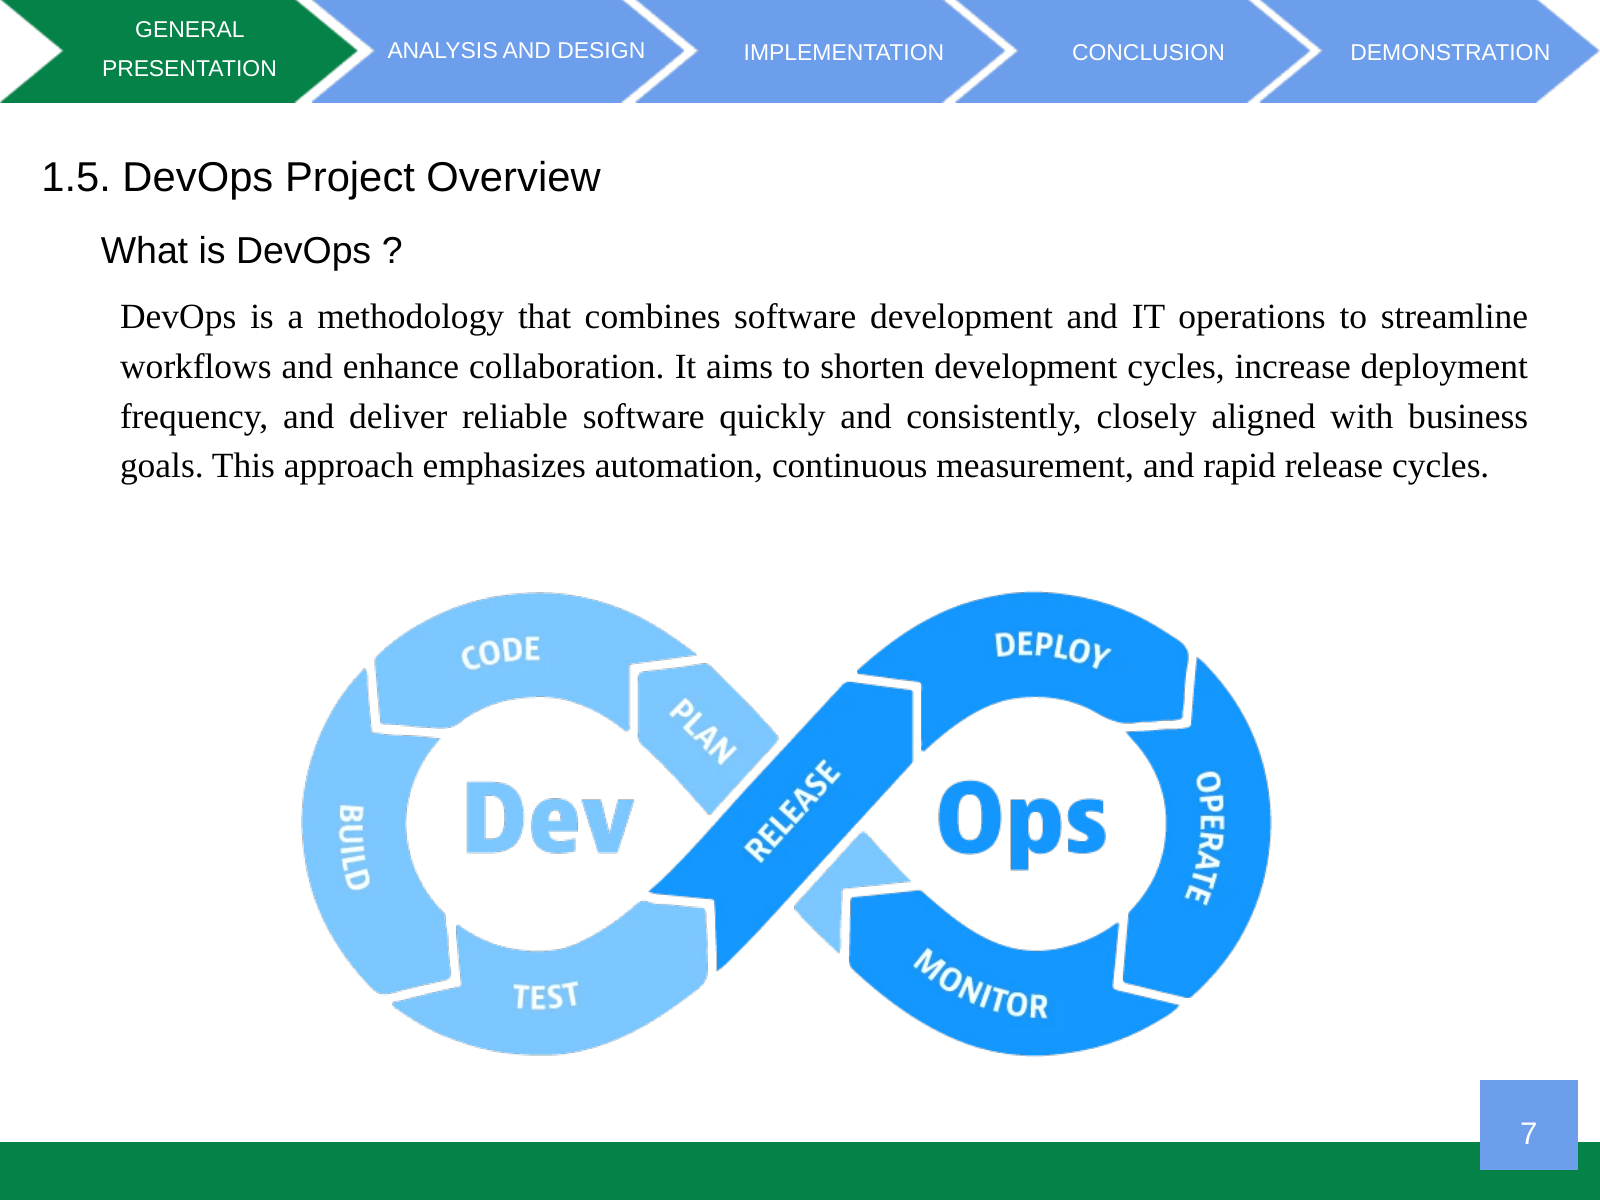

GENERAL PRESENTATION
 ANALYSIS AND DESIGN
IMPLEMENTATION
CONCLUSION
DEMONSTRATION
1.5. DevOps Project Overview
What is DevOps ?
DevOps is a methodology that combines software development and IT operations to streamline workflows and enhance collaboration. It aims to shorten development cycles, increase deployment frequency, and deliver reliable software quickly and consistently, closely aligned with business goals. This approach emphasizes automation, continuous measurement, and rapid release cycles.

7